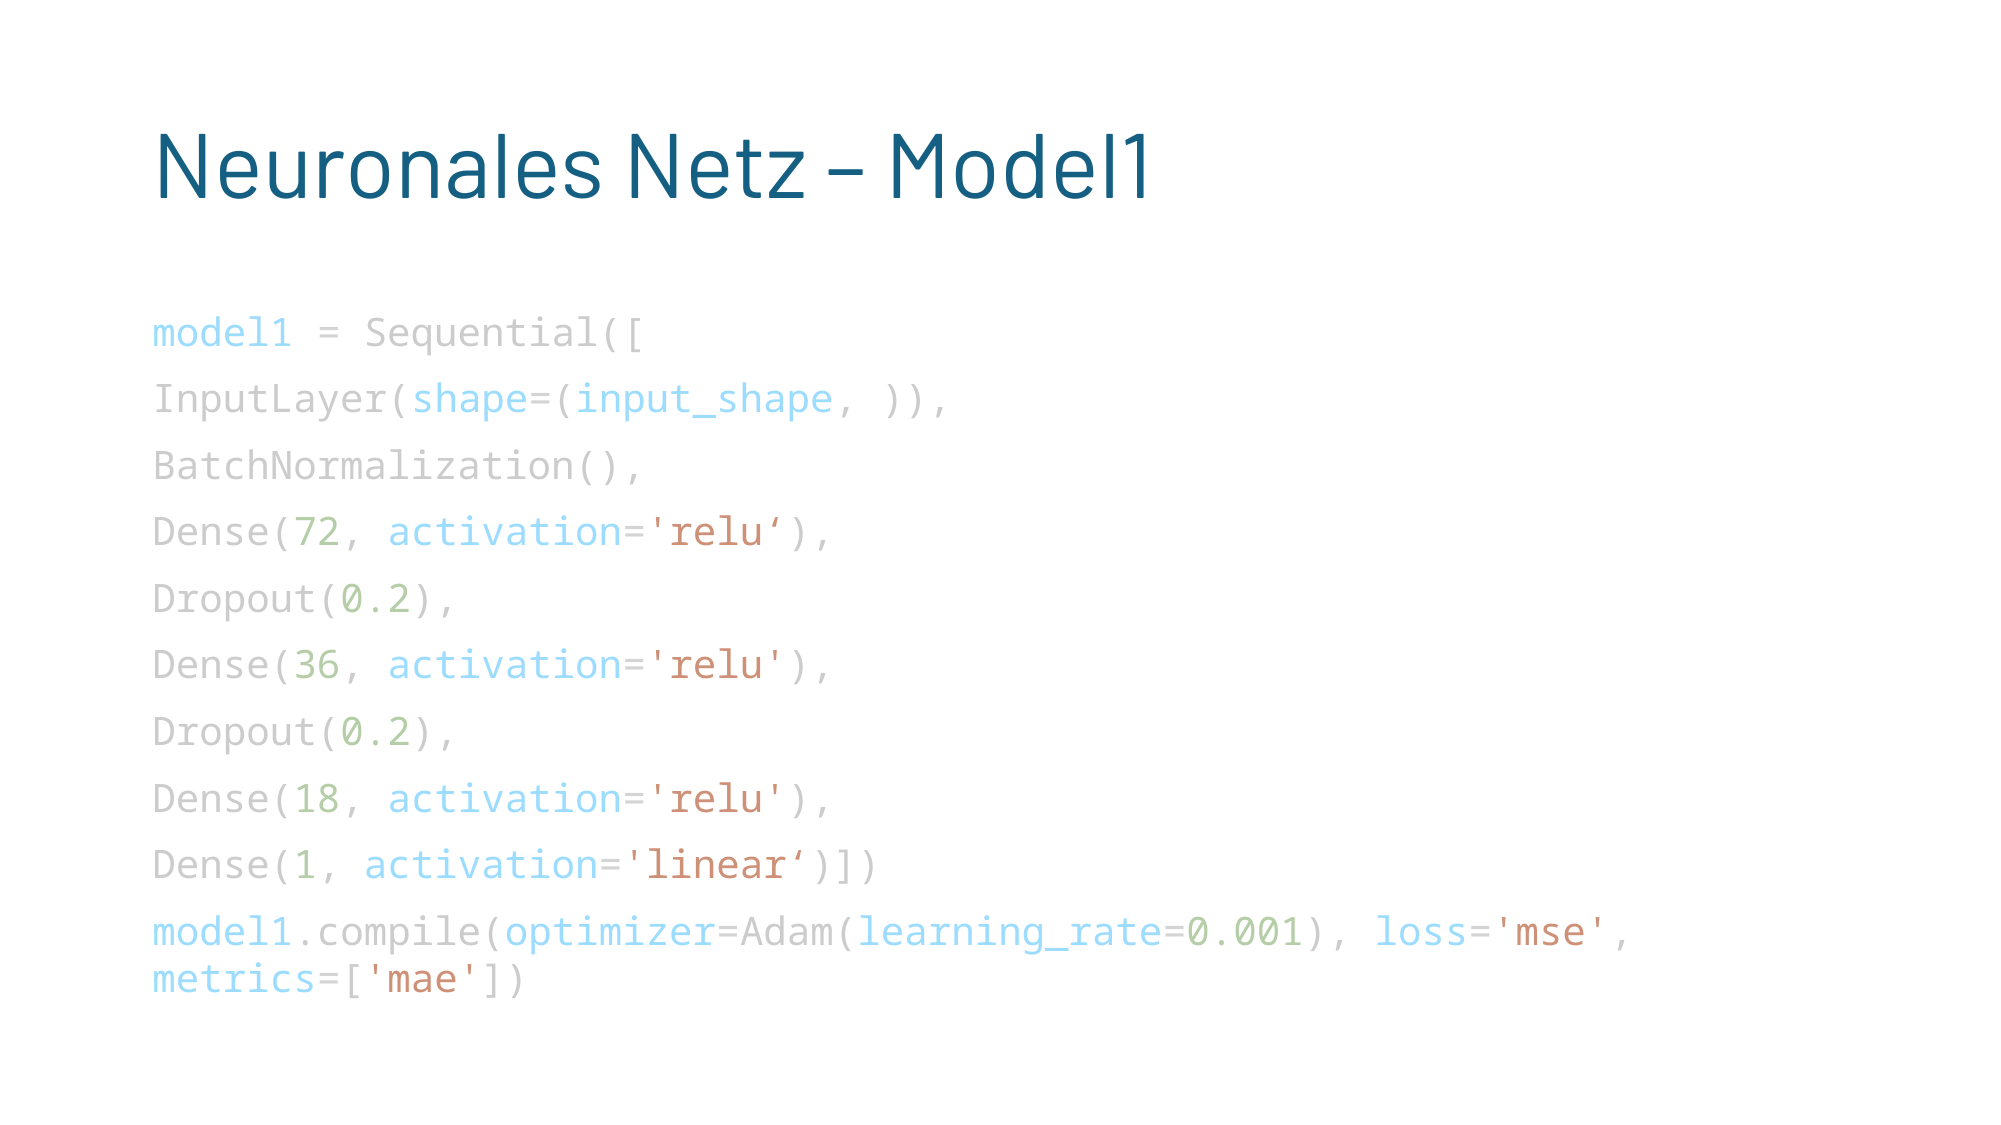

# Neuronales Netz – Model1
model1 = Sequential([
InputLayer(shape=(input_shape, )),
BatchNormalization(),
Dense(72, activation='relu‘),
Dropout(0.2),
Dense(36, activation='relu'),
Dropout(0.2),
Dense(18, activation='relu'),
Dense(1, activation='linear‘)])
model1.compile(optimizer=Adam(learning_rate=0.001), loss='mse', metrics=['mae'])